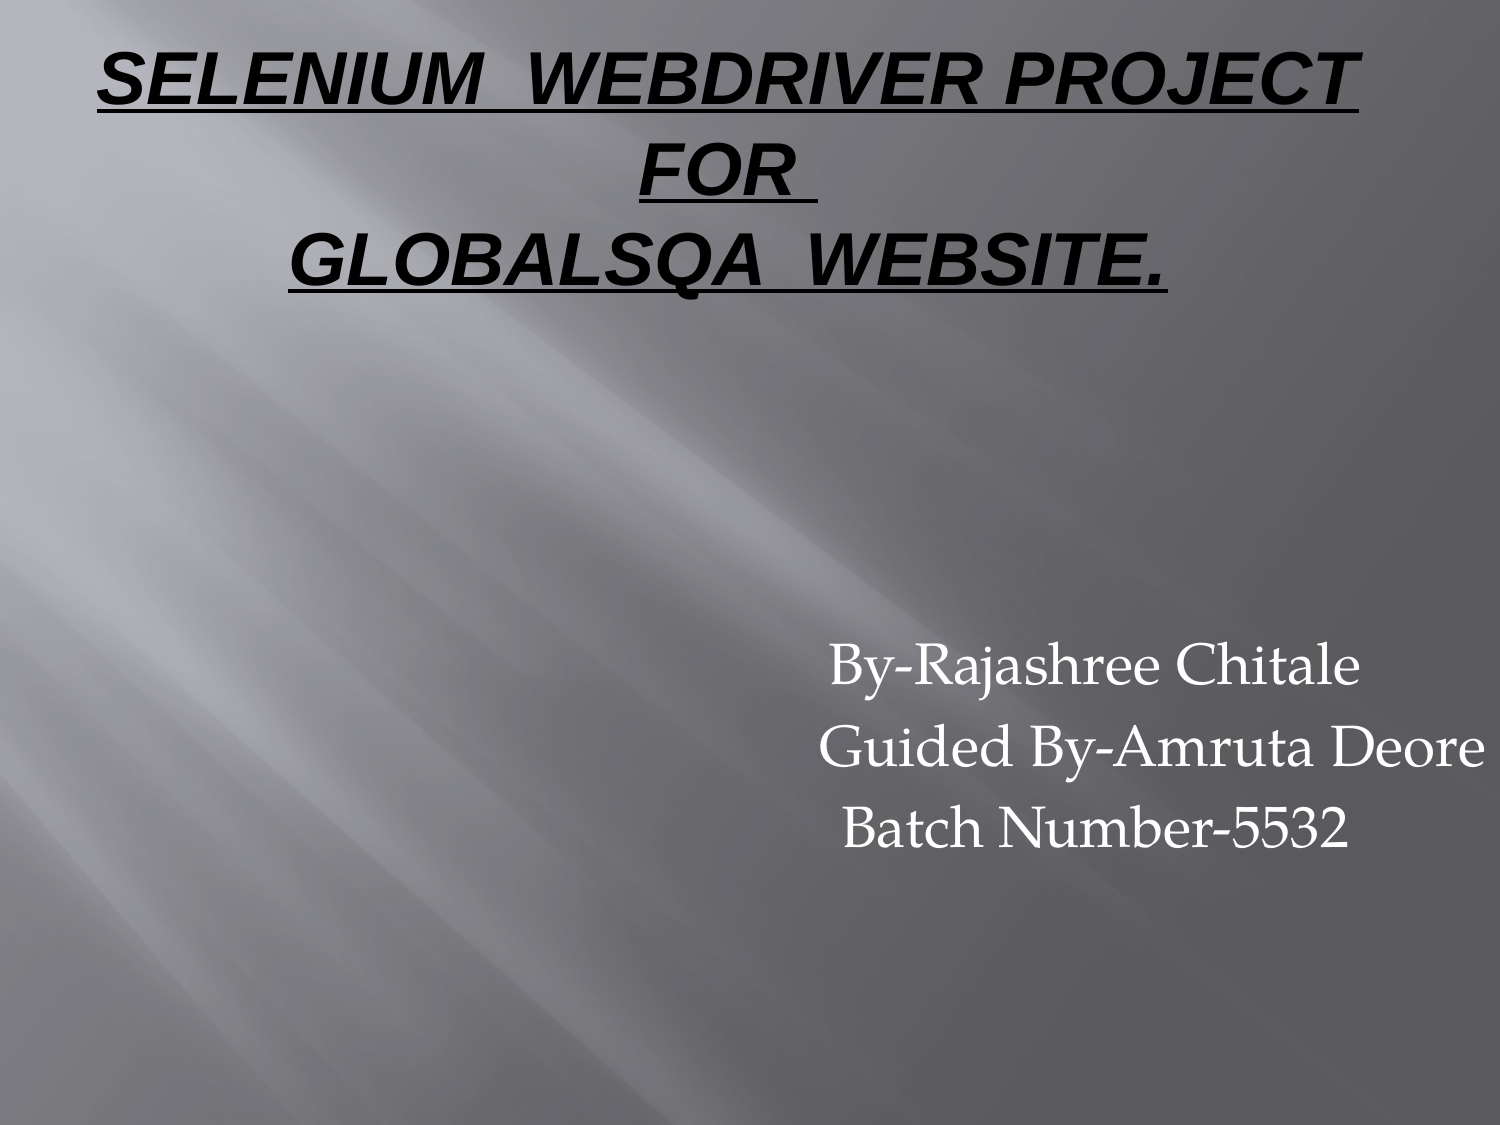

# SELENIUM  WEBDRIVER PROJECT FOR GLOBALSQA  WEBSITE.
By-Rajashree Chitale
        Guided By-Amruta Deore
Batch Number-5532